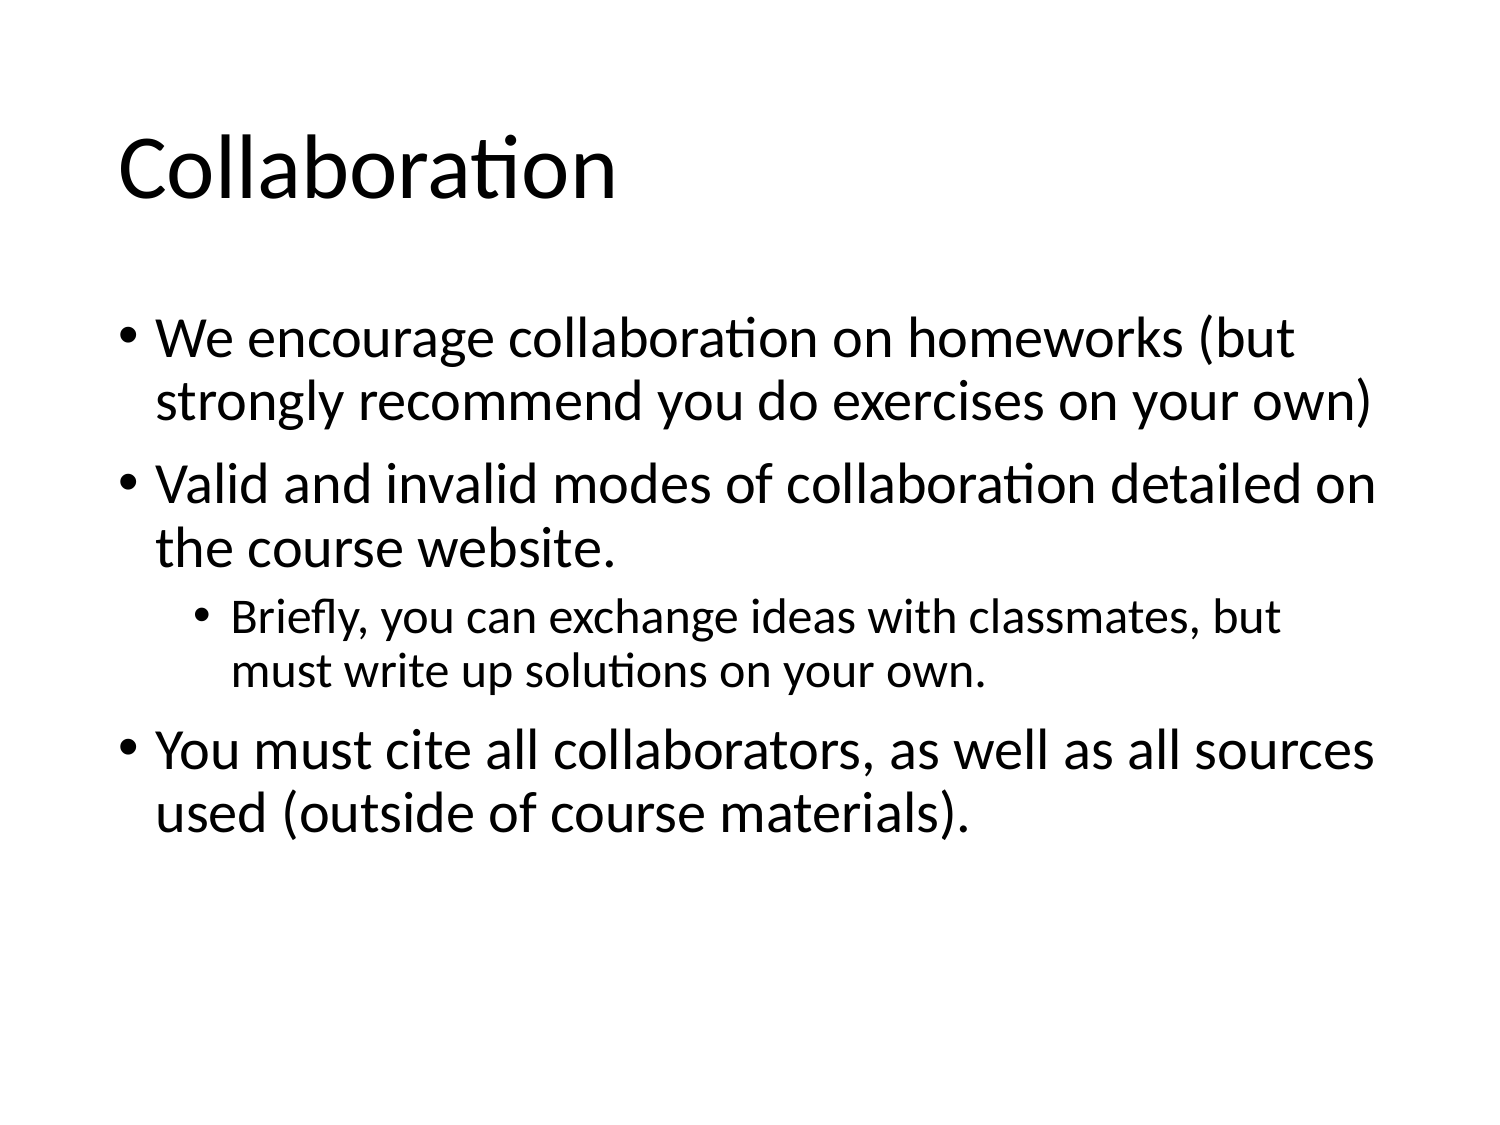

# Collaboration
We encourage collaboration on homeworks (but strongly recommend you do exercises on your own)
Valid and invalid modes of collaboration detailed on the course website.
Briefly, you can exchange ideas with classmates, but must write up solutions on your own.
You must cite all collaborators, as well as all sources used (outside of course materials).